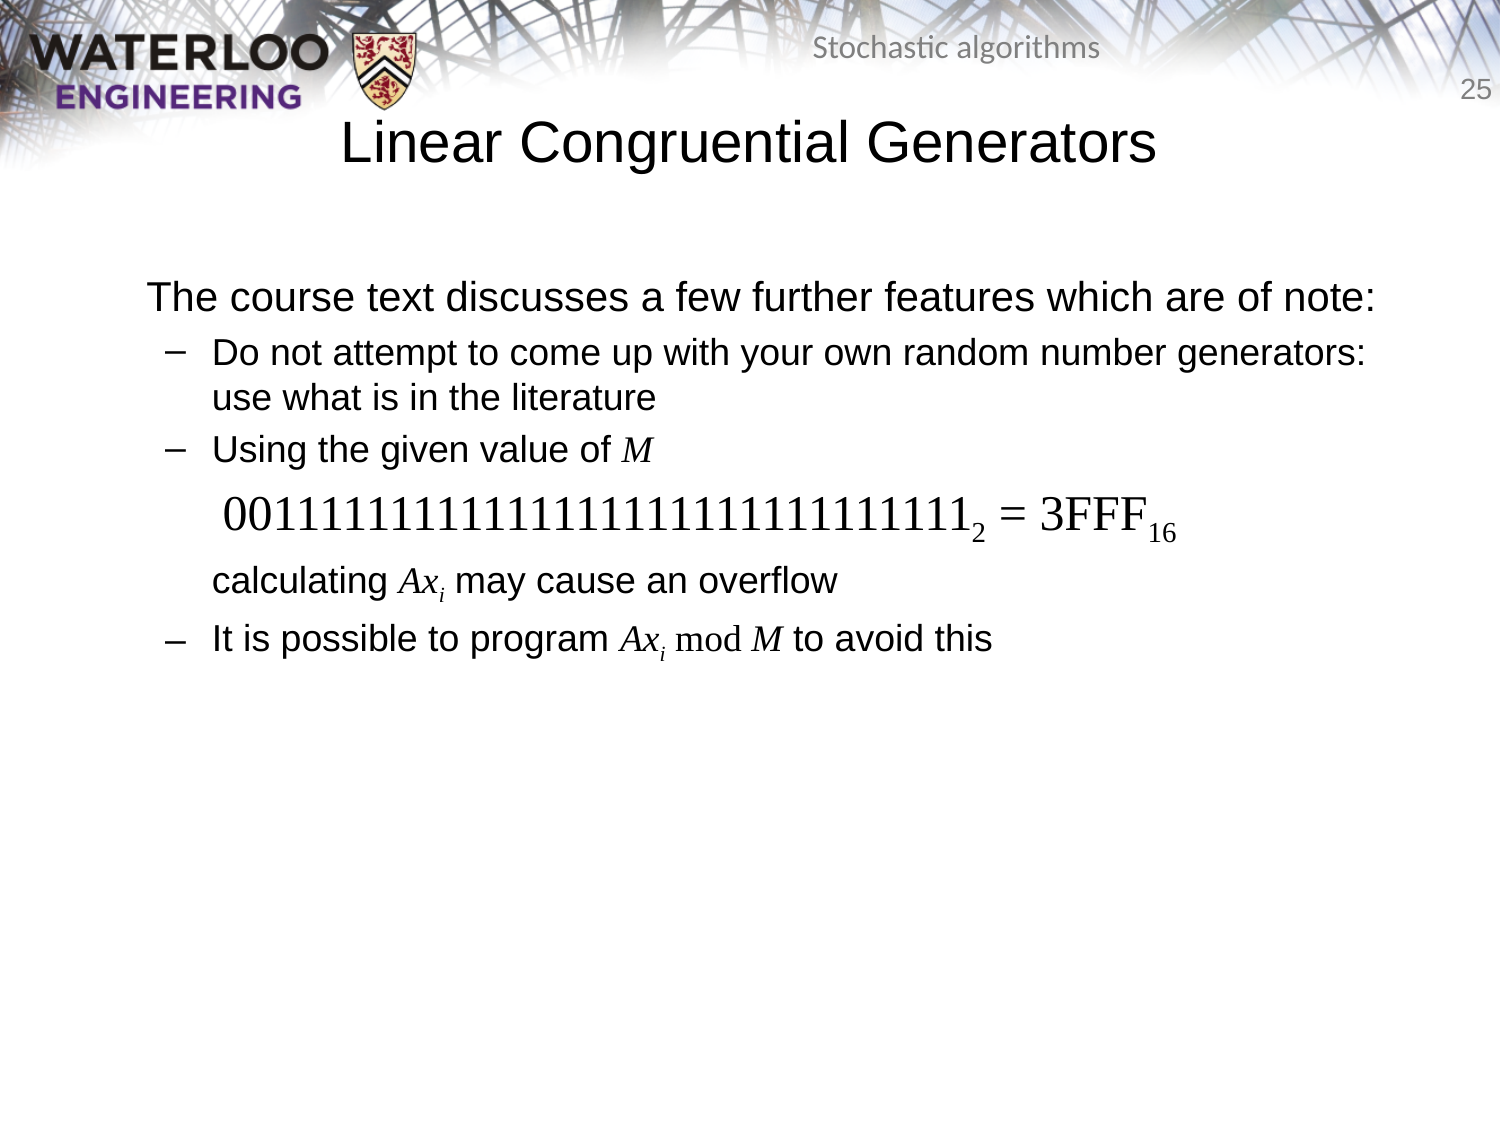

# Linear Congruential Generators
	The course text discusses a few further features which are of note:
Do not attempt to come up with your own random number generators:  use what is in the literature
Using the given value of M
	 001111111111111111111111111111112 = 3FFF16
	calculating Axi may cause an overflow
It is possible to program Axi mod M to avoid this